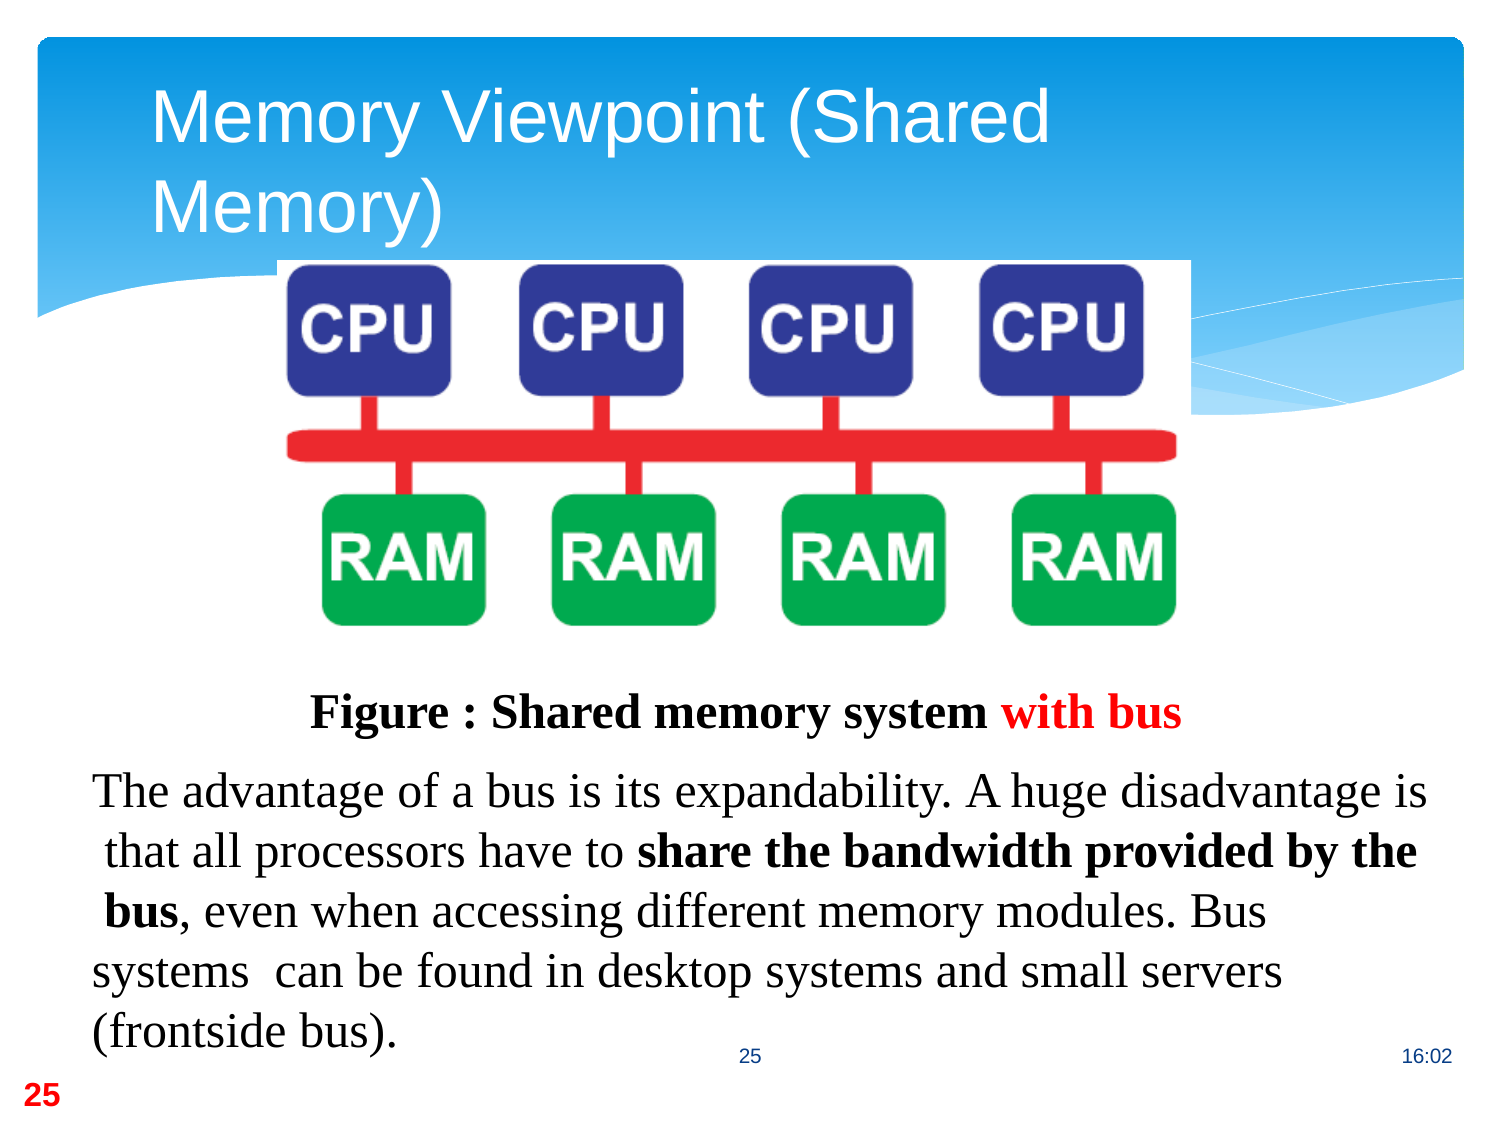

# Memory Viewpoint (Shared Memory)

Figure : Shared memory system with bus
The advantage of a bus is its expandability. A huge disadvantage is  that all processors have to share the bandwidth provided by the  bus, even when accessing different memory modules. Bus systems  can be found in desktop systems and small servers (frontside bus).
25
16:02
25